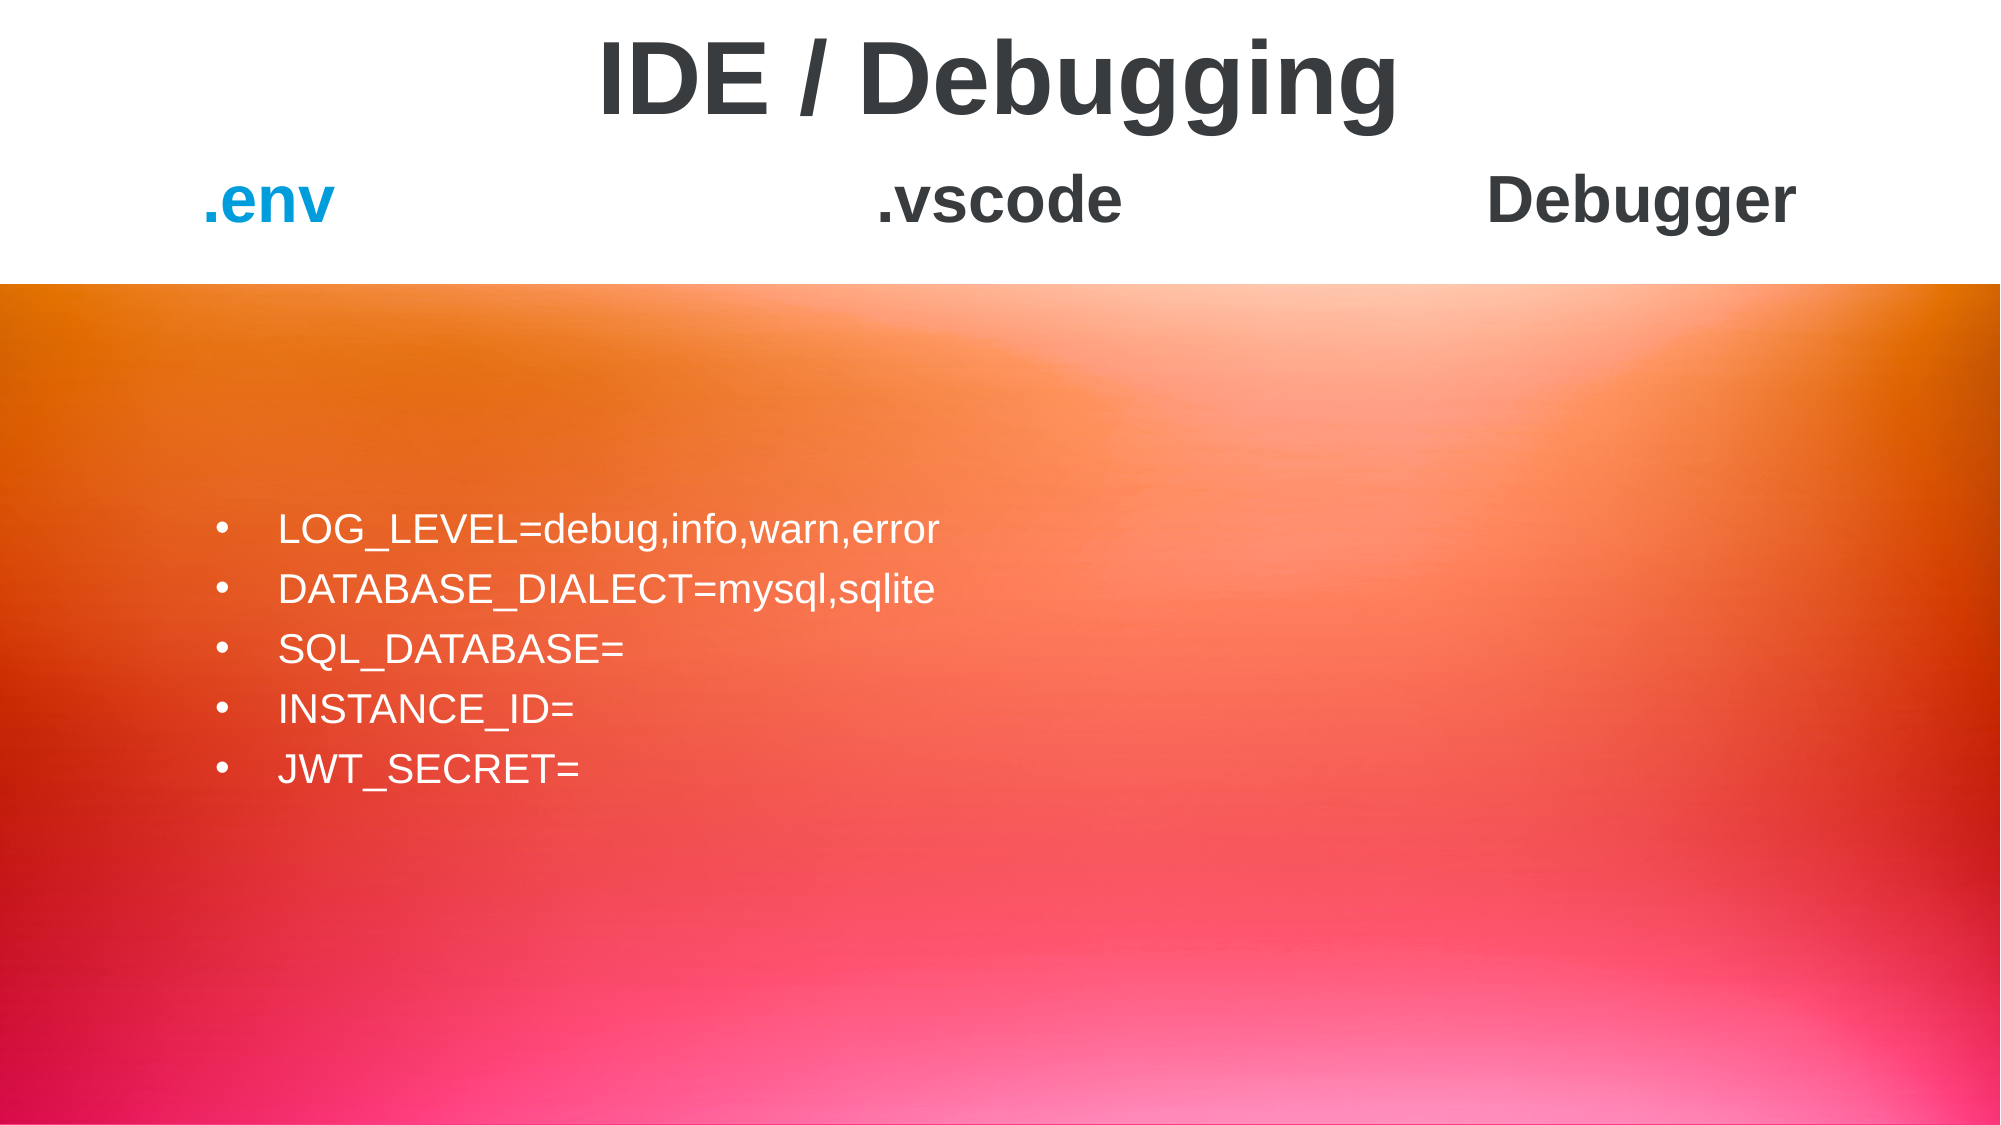

IDE / Debugging
# Debugger
.vscode
.env
LOG_LEVEL=debug,info,warn,error
DATABASE_DIALECT=mysql,sqlite
SQL_DATABASE=
INSTANCE_ID=
JWT_SECRET=